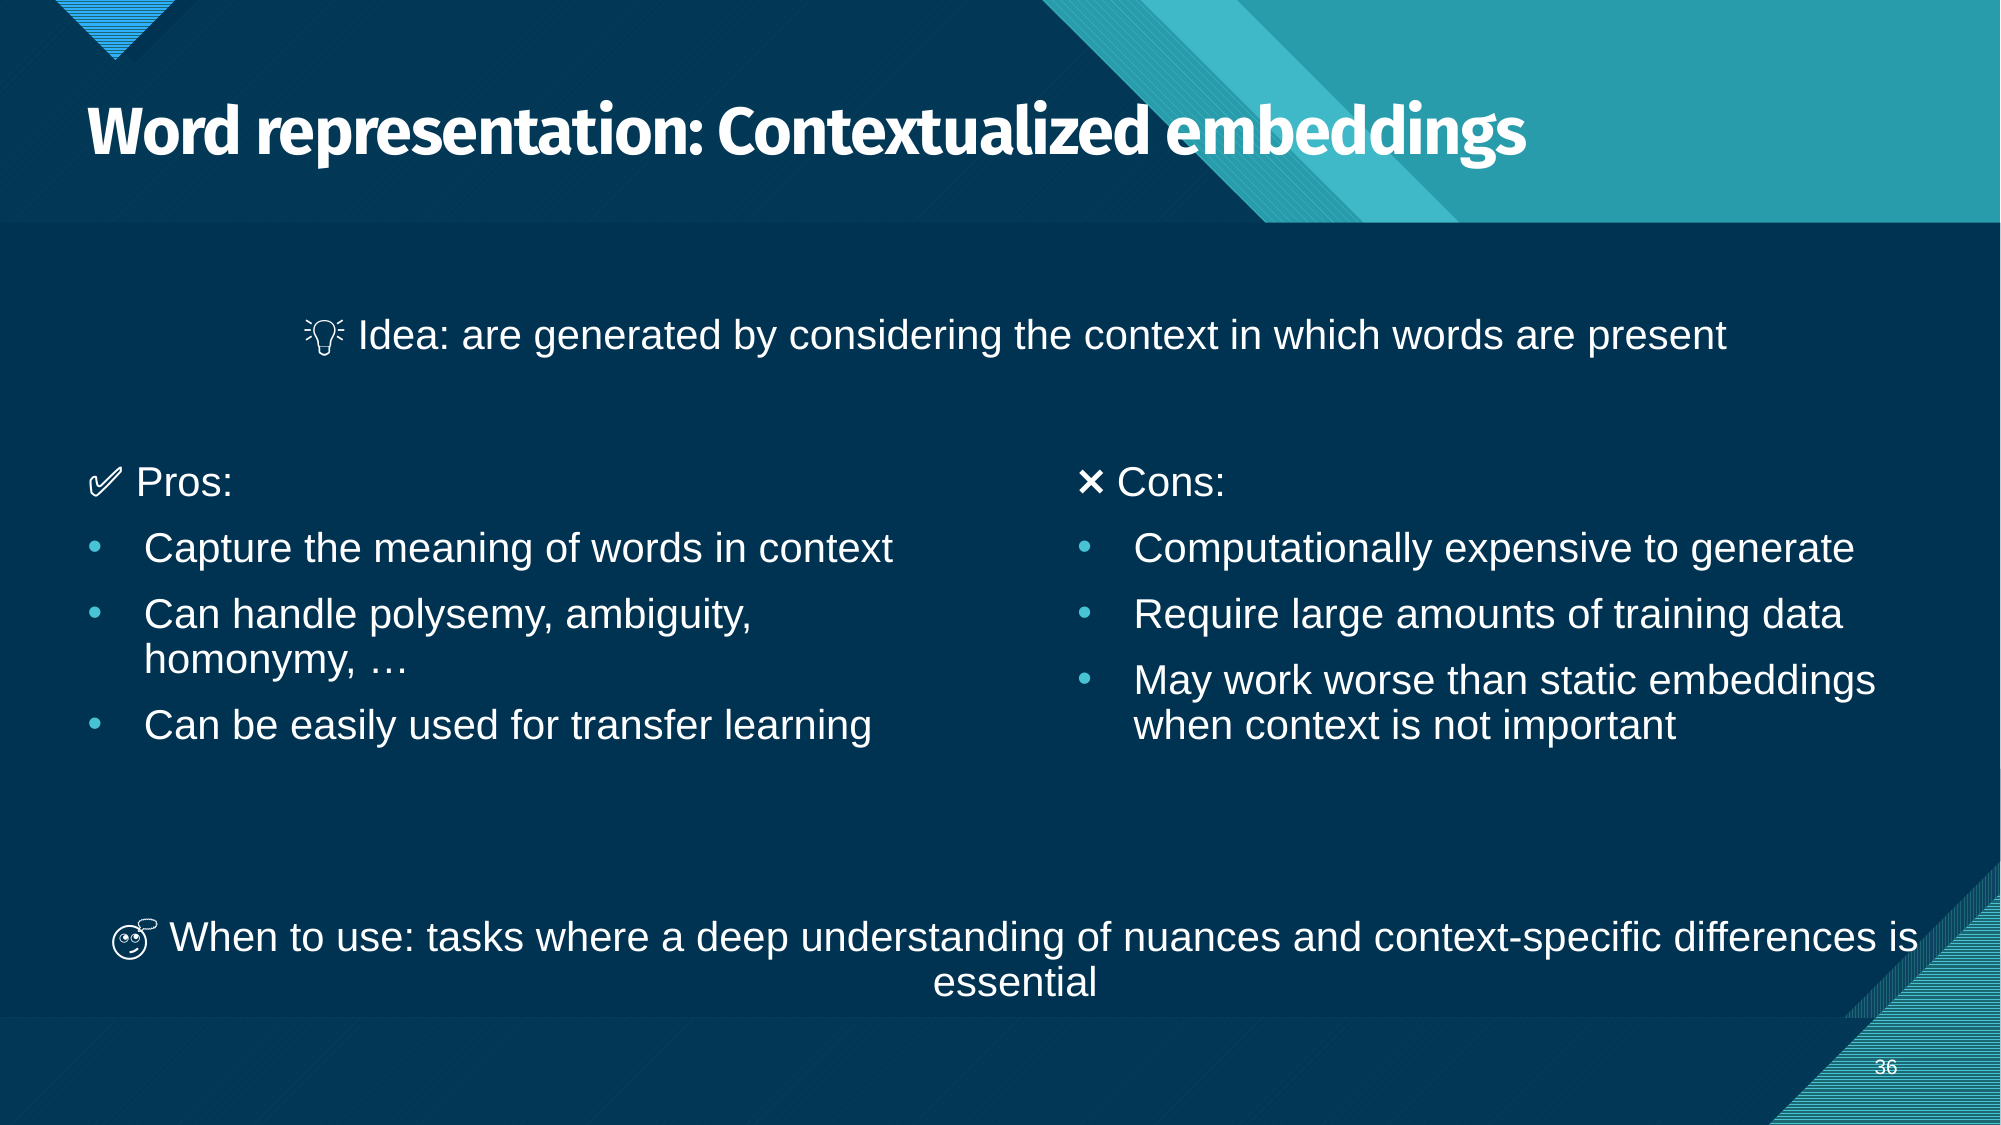

# Word representation: Contextualized embeddings
💡 Idea: are generated by considering the context in which words are present
✅ Pros:
Capture the meaning of words in context
Can handle polysemy, ambiguity, homonymy, …
Can be easily used for transfer learning

❌ Cons:
Computationally expensive to generate
Require large amounts of training data
May work worse than static embeddings when context is not important

🤔 When to use: tasks where a deep understanding of nuances and context-specific differences is essential
36